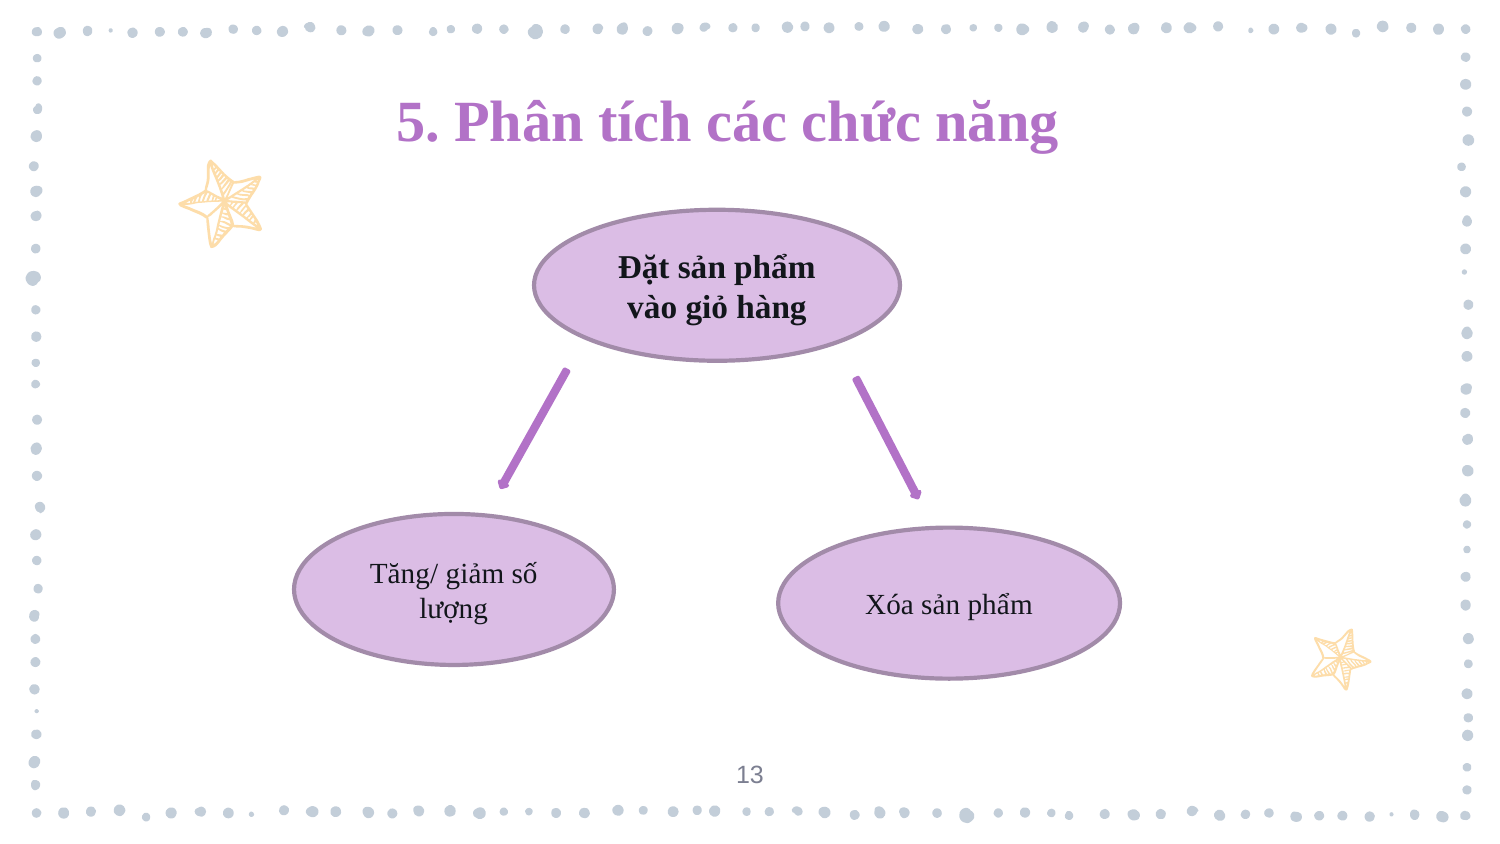

5. Phân tích các chức năng

Đặt sản phẩm vào giỏ hàng

Tăng/ giảm số lượng
Xóa sản phẩm

13